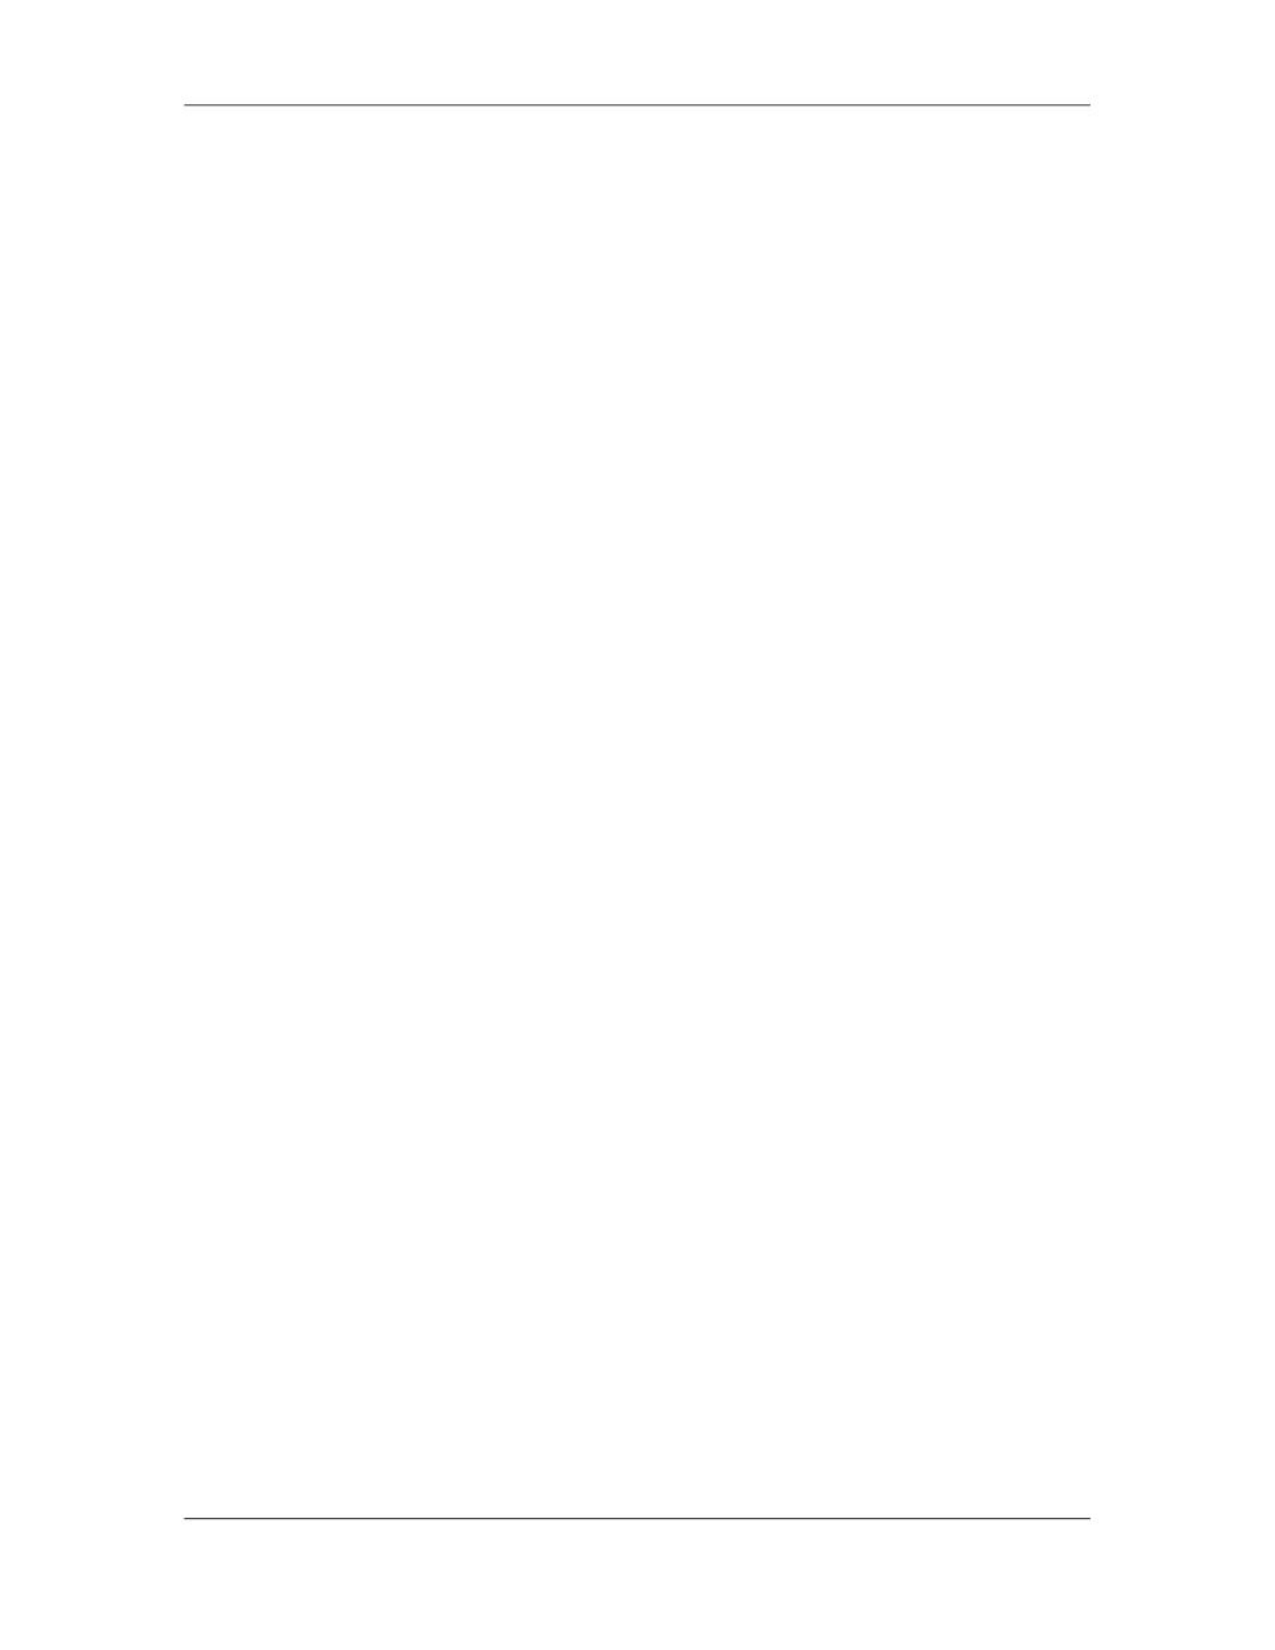

Software Project Management (CS615)

																																																																																										•											What is it? Software project planning involves estimation - your attempt to

																																																																																																									determine how much money, how much effort, how many resources, and how
																																																																																																									much time it will take to build a specific software-based system or product.

																																																																																										•											Who does		it?		Software Project Managers- Using information solicited from
																																																																																																									customers and software engineers and software metrics data collected from past

																																																																																																									projects. It is advisable to generate your estimates using at least two different
																																																																																																									methods (as a cross check). Problem complexity and risk are considered before a

																																																																																																									final estimate is made.

																																																																																										•											What is		the work product? A Simple table delineating the tasks to be
																																																																																																									performed, the functions to be implemented and the cost, effort and time involved

																																																																																																									for each is generated. A list of required project resources is also produced.

																																																																																										•											How do I ensure that I've done it right?		That’s hard, because you won't really
																																																																																																									know until the project has been completed. However, if you have experience and

																																																																																																									follow a systematic approach, generate estimates using solid historical data, create
																																																																																																									estimation, data points using at least two different methods, and factors in

																																																																																																									complexity and risk. You can feel confident that you've done a right job to
																																																																																																									achieve the targets.

																																																																			4.3										Project Planning: Key Tasks

																																																																																																									1.							Set goal and scope

																																																																																																									2.							Select lifecycle
																																																																																																									3.							Set organization team form

																																																																																																									4.							Start team selection
																																																																																																									5.							Determine risks

																																																																																																									6.							Create WBS
																																																																																																									7.							Identify tasks

																																																																																																									8.							Estimate size
																																																																																																									9.							Estimate effort

																																																																																																									10.		Identify task dependencies
																																																																																																									11.		Assign resources

																																																																																																									12.		Schedule work

																																																																			4.4										Project Management Process

																																																																																										The software development management section, which describes the organization and
																																																																																										resources that will be used to develop the product, should always be included. The

																																																																																										management section discusses how the facilities will be organized to support the
																																																																																										development effort. This is one of the sections that provide much of the detail needed

																																																																																										to prepare the heart of the development plan, namely the development schedule. The
																																																																																										schedule provides answers to two basic planning questions: what and when, while

																																																																																										much of the remaining sections discuss how.

																																																																																						                                                                                                                                 143

																																																																																																																																																																																						© Copyright Virtual University of Pakistan